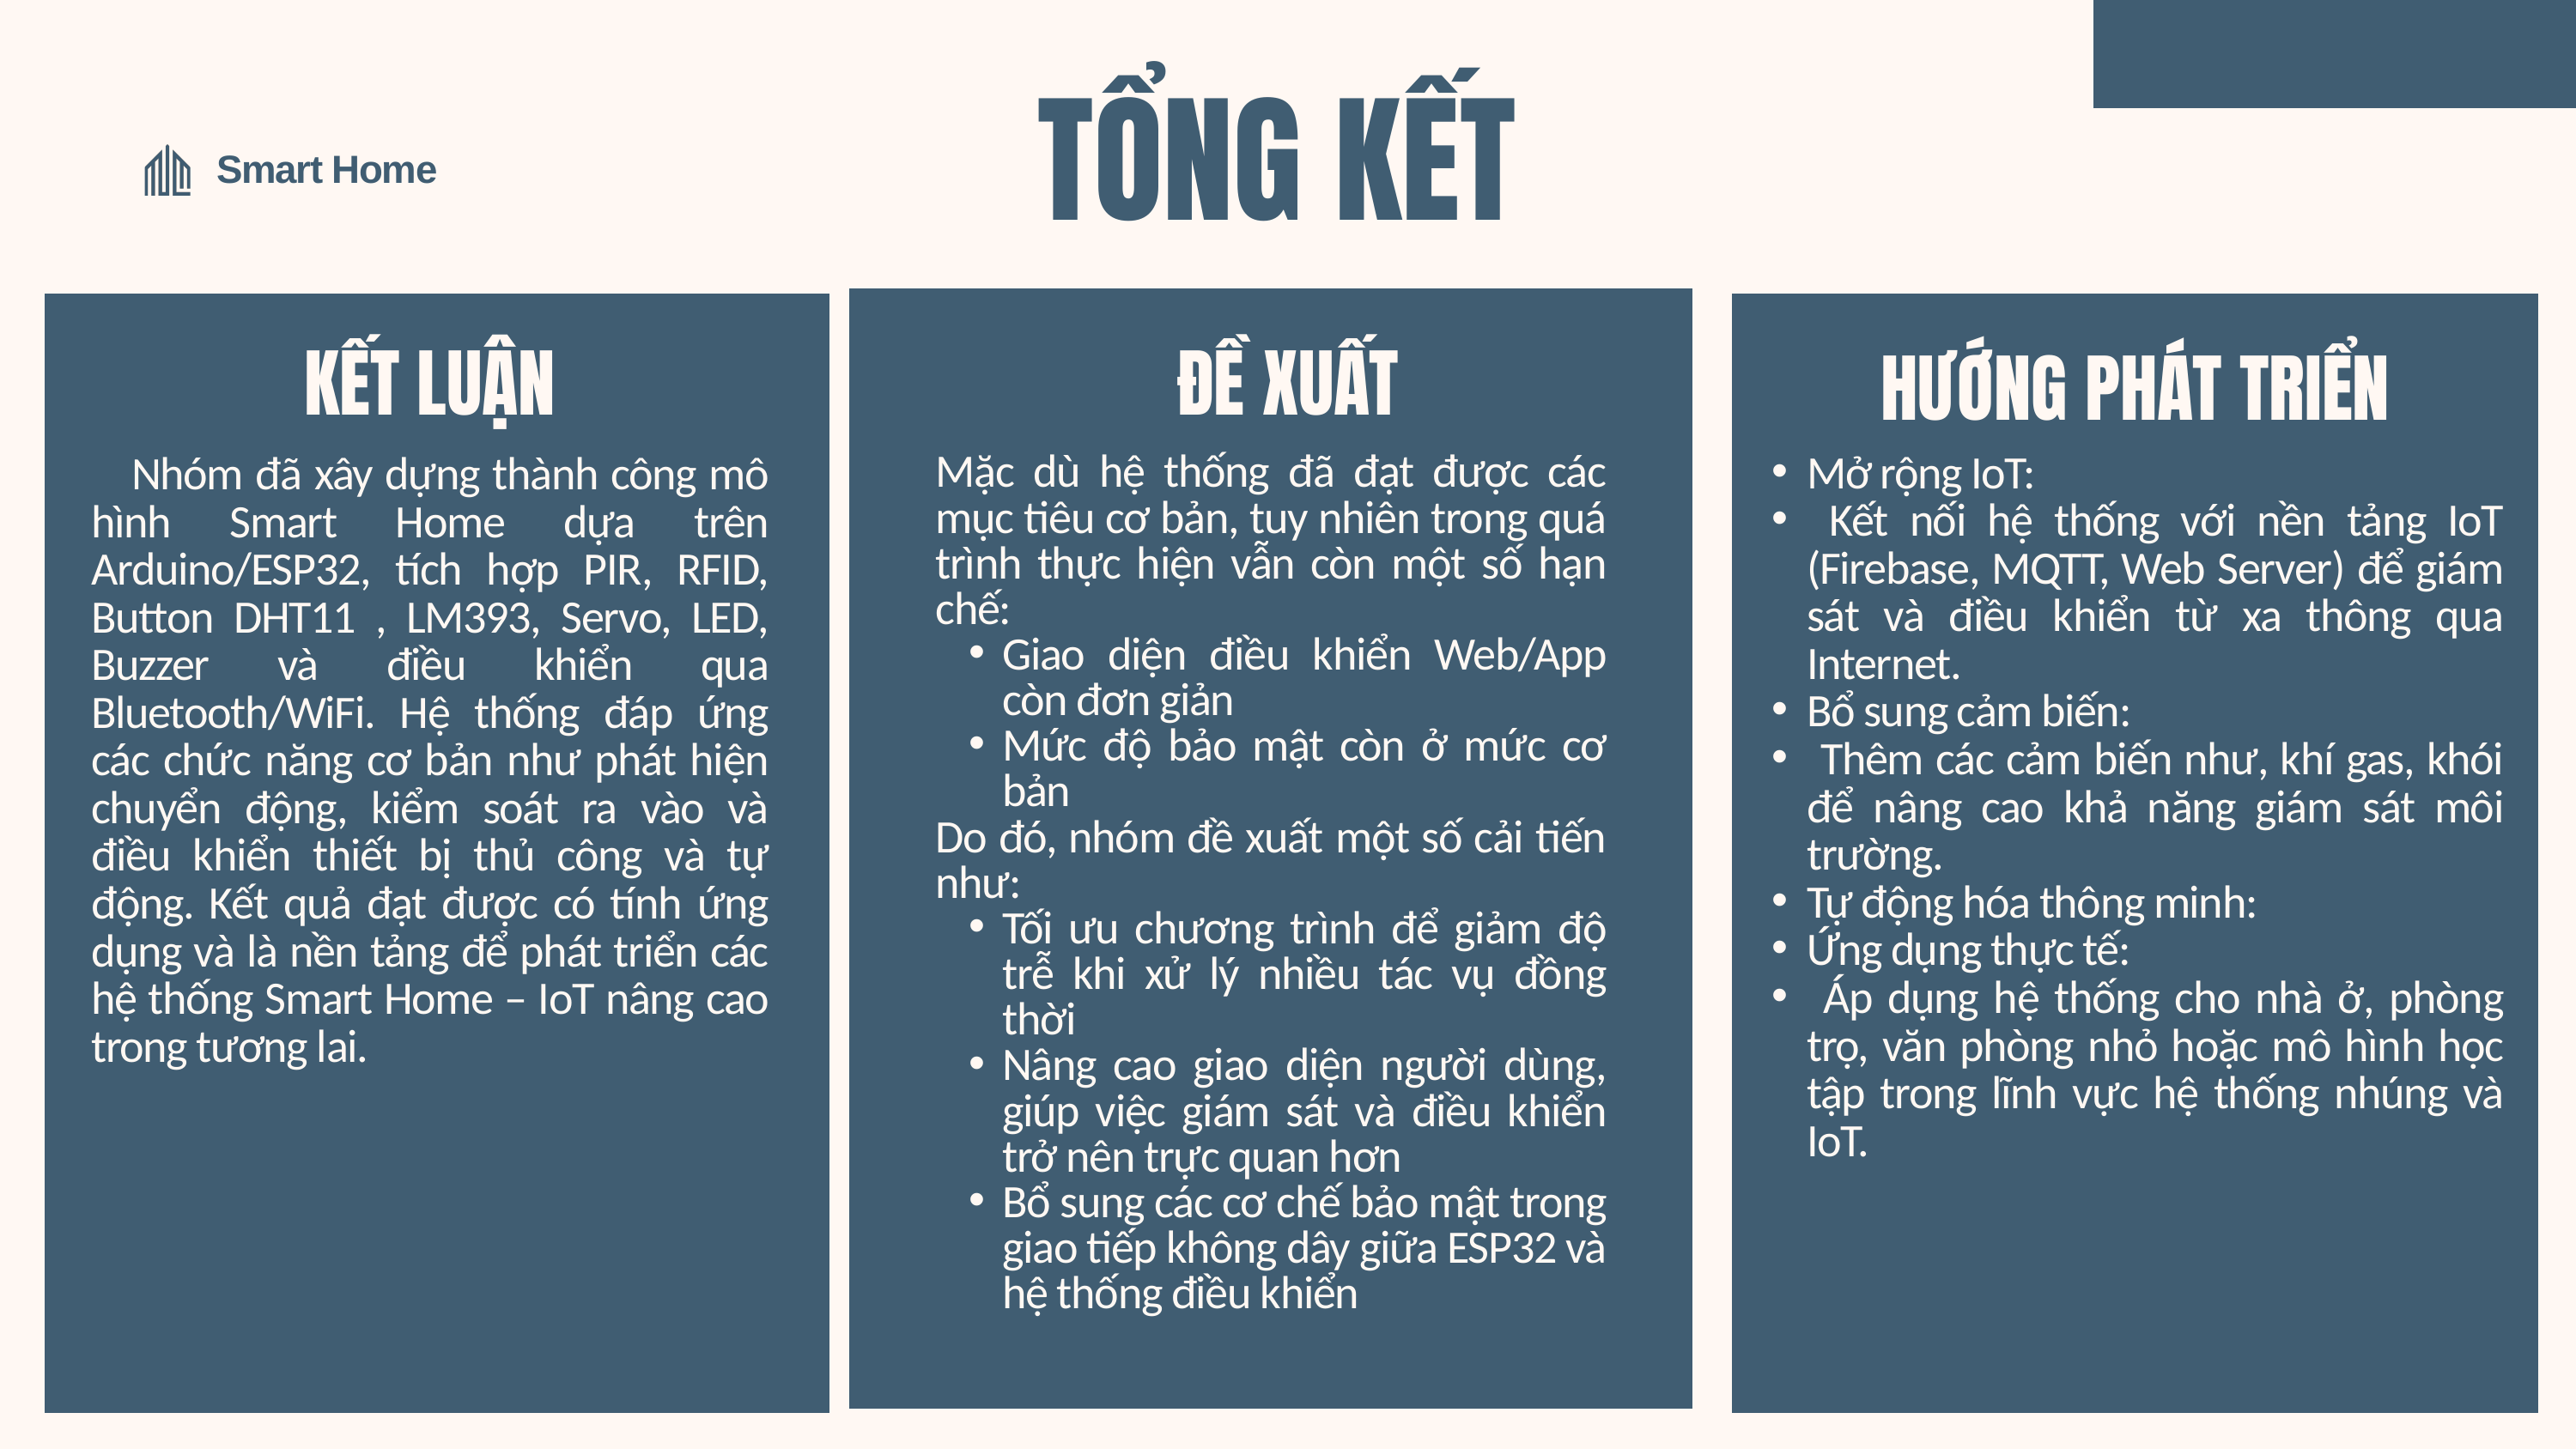

TỔNG KẾT

Smart Home

KẾT LUẬN
ĐỀ XUẤT
HƯỚNG PHÁT TRIỂN

Mở rộng IoT:
 Kết nối hệ thống với nền tảng IoT (Firebase, MQTT, Web Server) để giám sát và điều khiển từ xa thông qua Internet.
Bổ sung cảm biến:
 Thêm các cảm biến như, khí gas, khói để nâng cao khả năng giám sát môi trường.
Tự động hóa thông minh:
Ứng dụng thực tế:
 Áp dụng hệ thống cho nhà ở, phòng trọ, văn phòng nhỏ hoặc mô hình học tập trong lĩnh vực hệ thống nhúng và IoT.

   Nhóm đã xây dựng thành công mô hình Smart Home dựa trên Arduino/ESP32, tích hợp PIR, RFID, Button DHT11 , LM393, Servo, LED, Buzzer và điều khiển qua Bluetooth/WiFi. Hệ thống đáp ứng các chức năng cơ bản như phát hiện chuyển động, kiểm soát ra vào và điều khiển thiết bị thủ công và tự động. Kết quả đạt được có tính ứng dụng và là nền tảng để phát triển các hệ thống Smart Home – IoT nâng cao trong tương lai.
Mặc dù hệ thống đã đạt được các mục tiêu cơ bản, tuy nhiên trong quá trình thực hiện vẫn còn một số hạn chế:
Giao diện điều khiển Web/App còn đơn giản
Mức độ bảo mật còn ở mức cơ bản
Do đó, nhóm đề xuất một số cải tiến như:
Tối ưu chương trình để giảm độ trễ khi xử lý nhiều tác vụ đồng thời
Nâng cao giao diện người dùng, giúp việc giám sát và điều khiển trở nên trực quan hơn
Bổ sung các cơ chế bảo mật trong giao tiếp không dây giữa ESP32 và hệ thống điều khiển